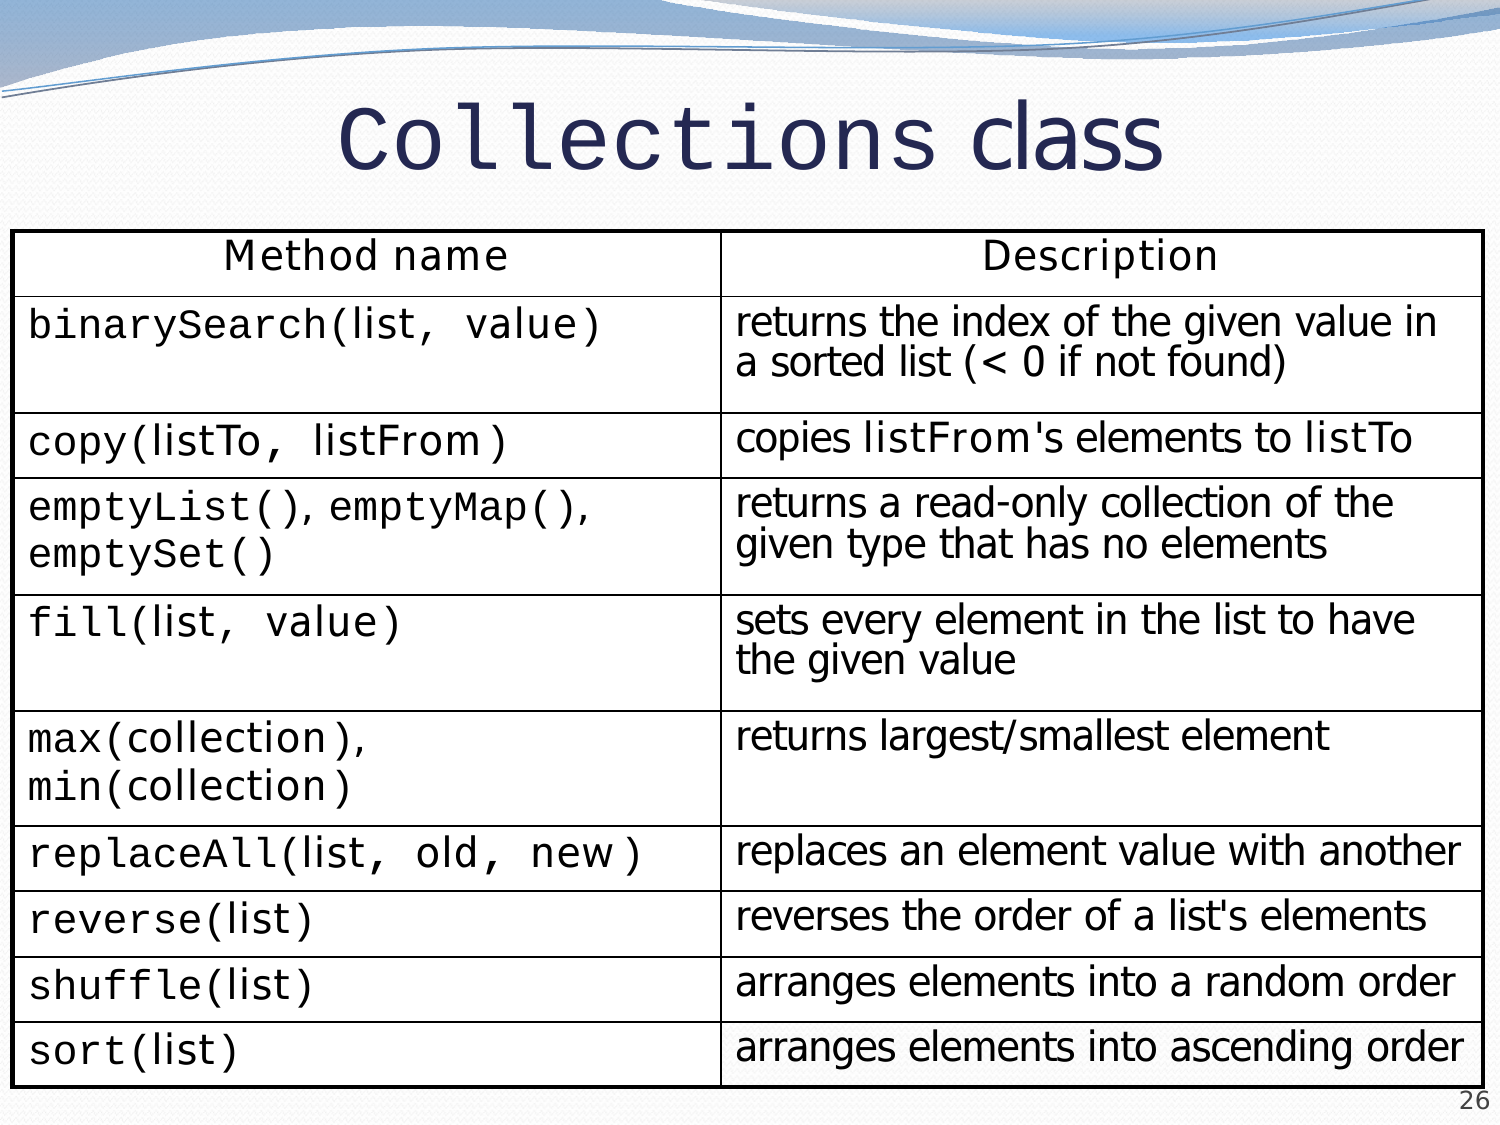

# Collections class
| Method name | Description |
| --- | --- |
| binarySearch(list, value) | returns the index of the given value in a sorted list (< 0 if not found) |
| copy(listTo, listFrom) | copies listFrom's elements to listTo |
| emptyList(), emptyMap(), emptySet() | returns a read-only collection of the given type that has no elements |
| fill(list, value) | sets every element in the list to have the given value |
| max(collection), min(collection) | returns largest/smallest element |
| replaceAll(list, old, new) | replaces an element value with another |
| reverse(list) | reverses the order of a list's elements |
| shuffle(list) | arranges elements into a random order |
| sort(list) | arranges elements into ascending order |